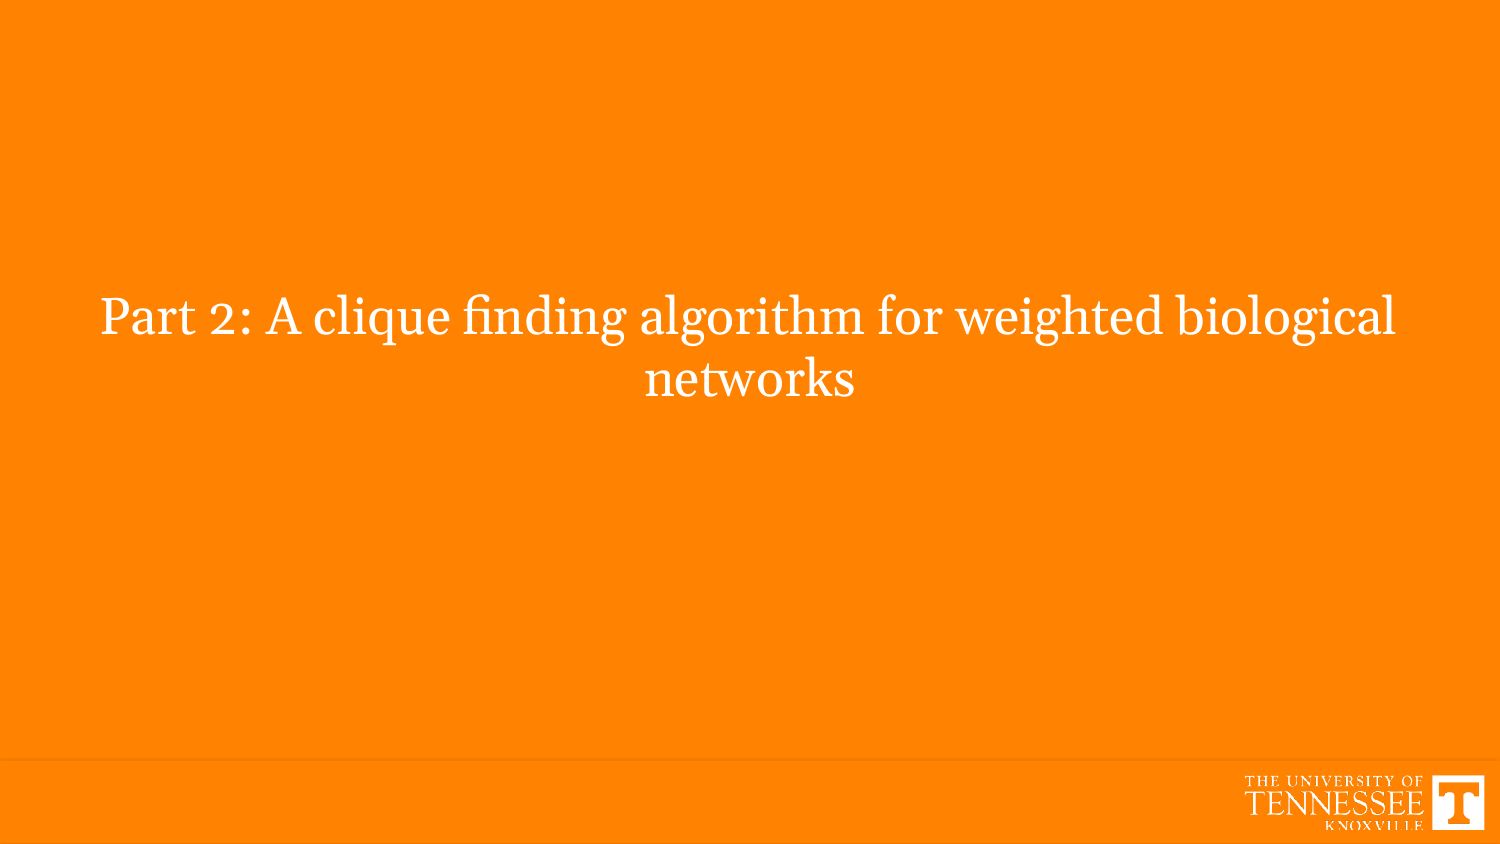

# Part 2: A clique finding algorithm for weighted biological networks